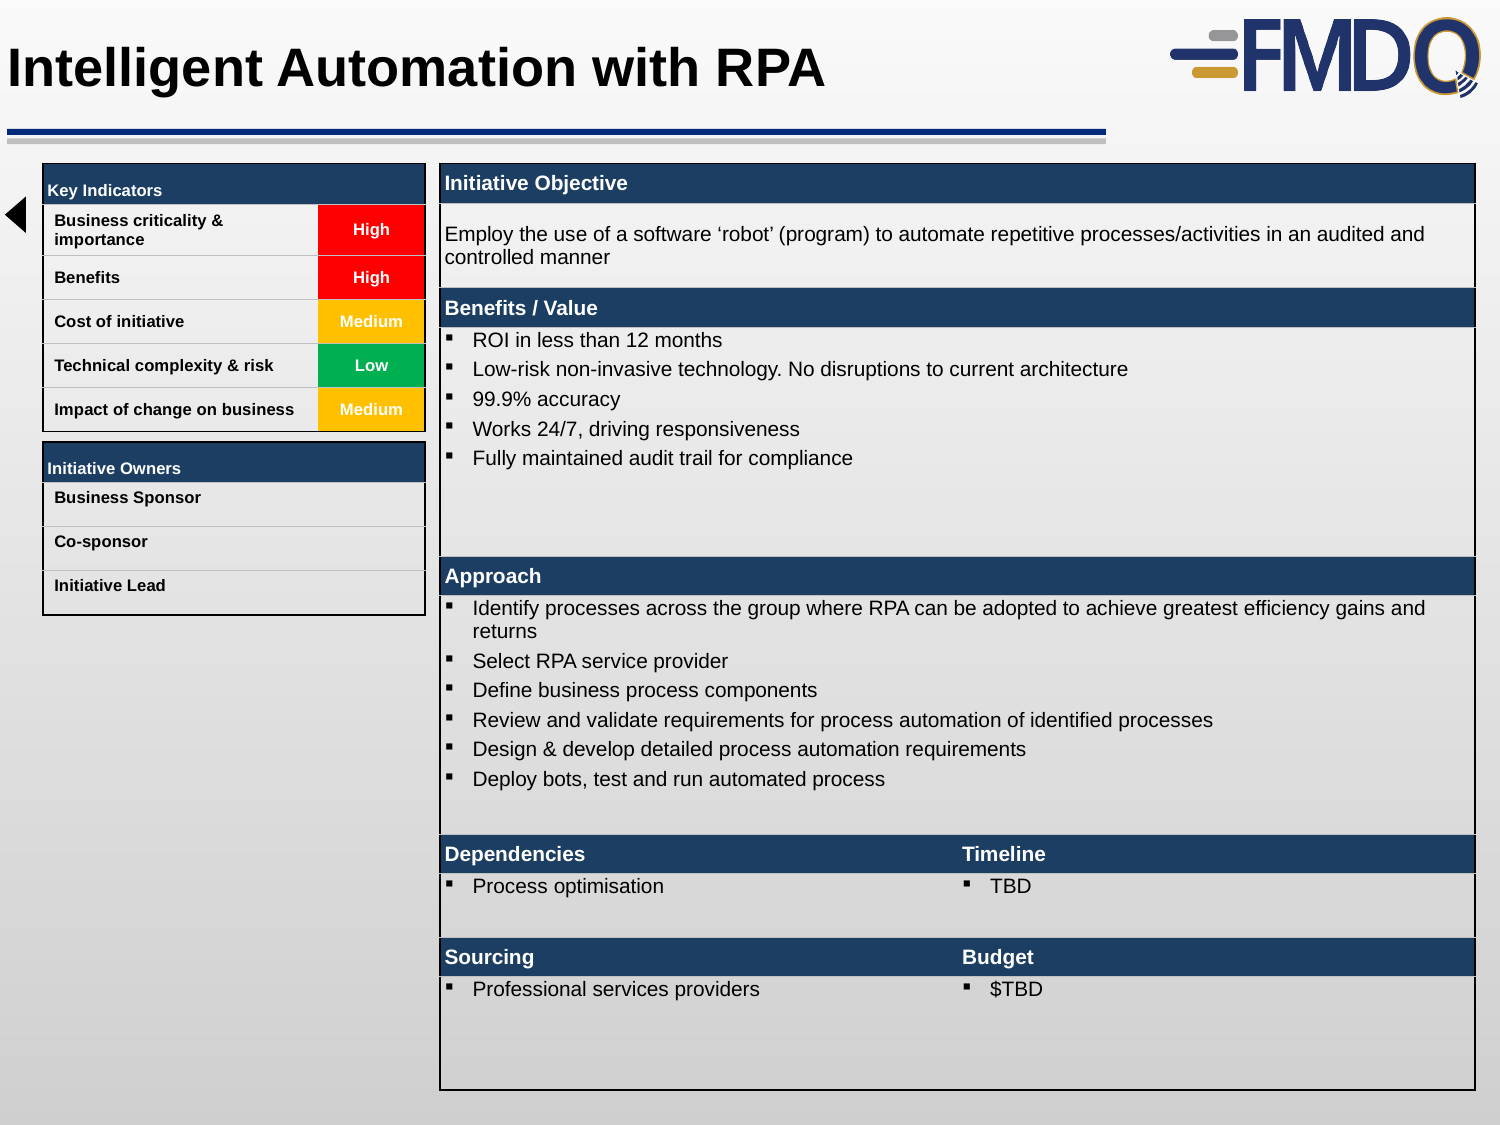

Intelligent Automation with RPA
| Key Indicators |  |
| --- | --- |
| Business criticality & importance | High |
| Benefits | High |
| Cost of initiative | Medium |
| Technical complexity & risk | Low |
| Impact of change on business | Medium |
| Initiative Objective |  |
| --- | --- |
| Employ the use of a software ‘robot’ (program) to automate repetitive processes/activities in an audited and controlled manner |  |
| Benefits / Value |  |
| ROI in less than 12 months Low-risk non-invasive technology. No disruptions to current architecture 99.9% accuracy Works 24/7, driving responsiveness Fully maintained audit trail for compliance |  |
| Approach |  |
| Identify processes across the group where RPA can be adopted to achieve greatest efficiency gains and returns Select RPA service provider Define business process components Review and validate requirements for process automation of identified processes Design & develop detailed process automation requirements Deploy bots, test and run automated process |  |
| Dependencies | Timeline |
| Process optimisation | TBD |
| Sourcing | Budget |
| Professional services providers | $TBD |

| Initiative Owners |  |
| --- | --- |
| Business Sponsor |  |
| Co-sponsor |  |
| Initiative Lead |  |